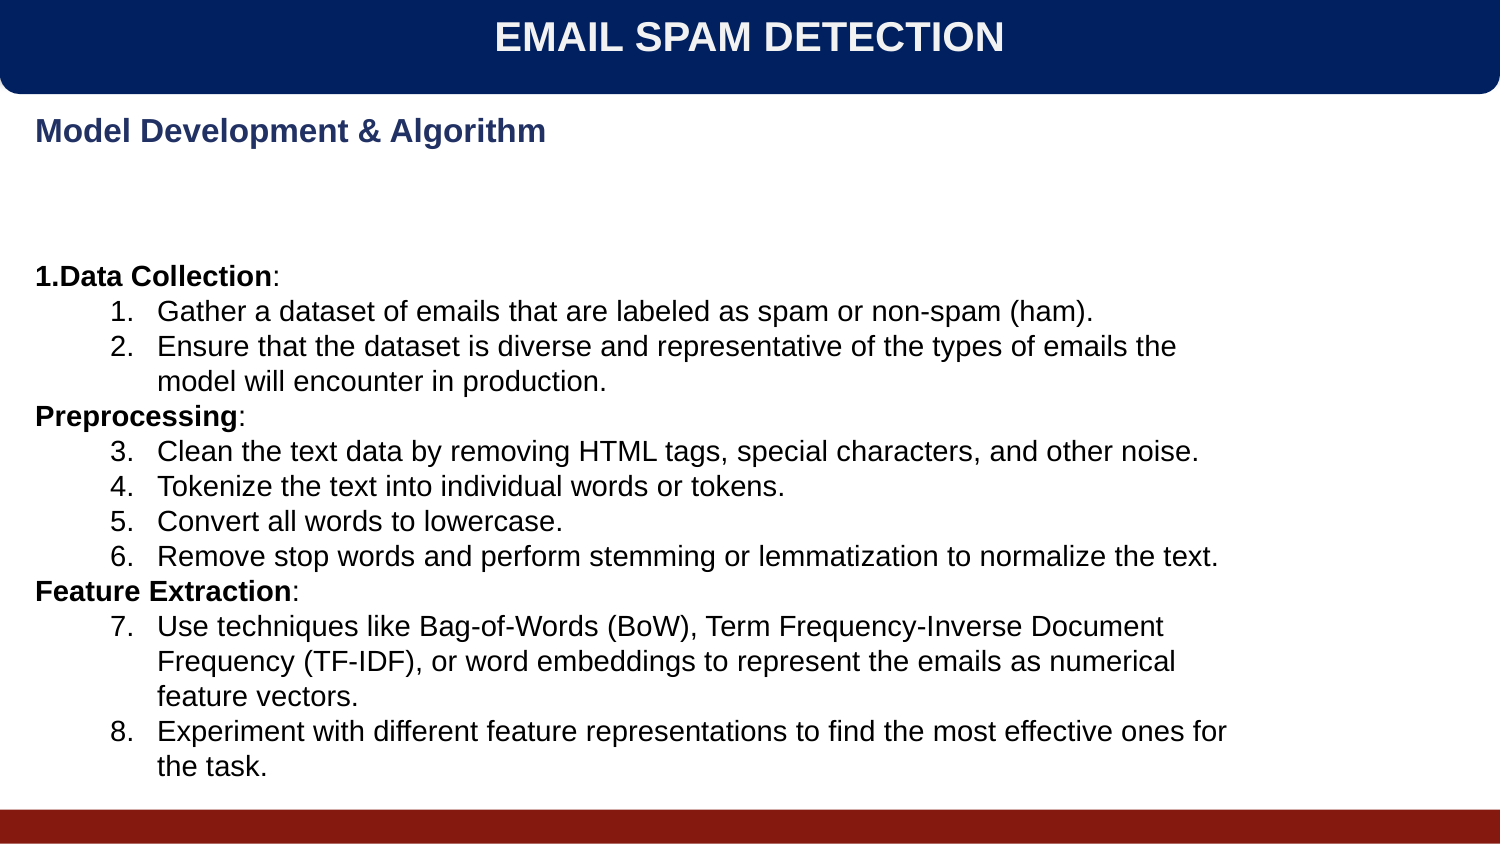

EMAIL SPAM DETECTION
Model Development & Algorithm
Data Collection:
Gather a dataset of emails that are labeled as spam or non-spam (ham).
Ensure that the dataset is diverse and representative of the types of emails the model will encounter in production.
Preprocessing:
Clean the text data by removing HTML tags, special characters, and other noise.
Tokenize the text into individual words or tokens.
Convert all words to lowercase.
Remove stop words and perform stemming or lemmatization to normalize the text.
Feature Extraction:
Use techniques like Bag-of-Words (BoW), Term Frequency-Inverse Document Frequency (TF-IDF), or word embeddings to represent the emails as numerical feature vectors.
Experiment with different feature representations to find the most effective ones for the task.